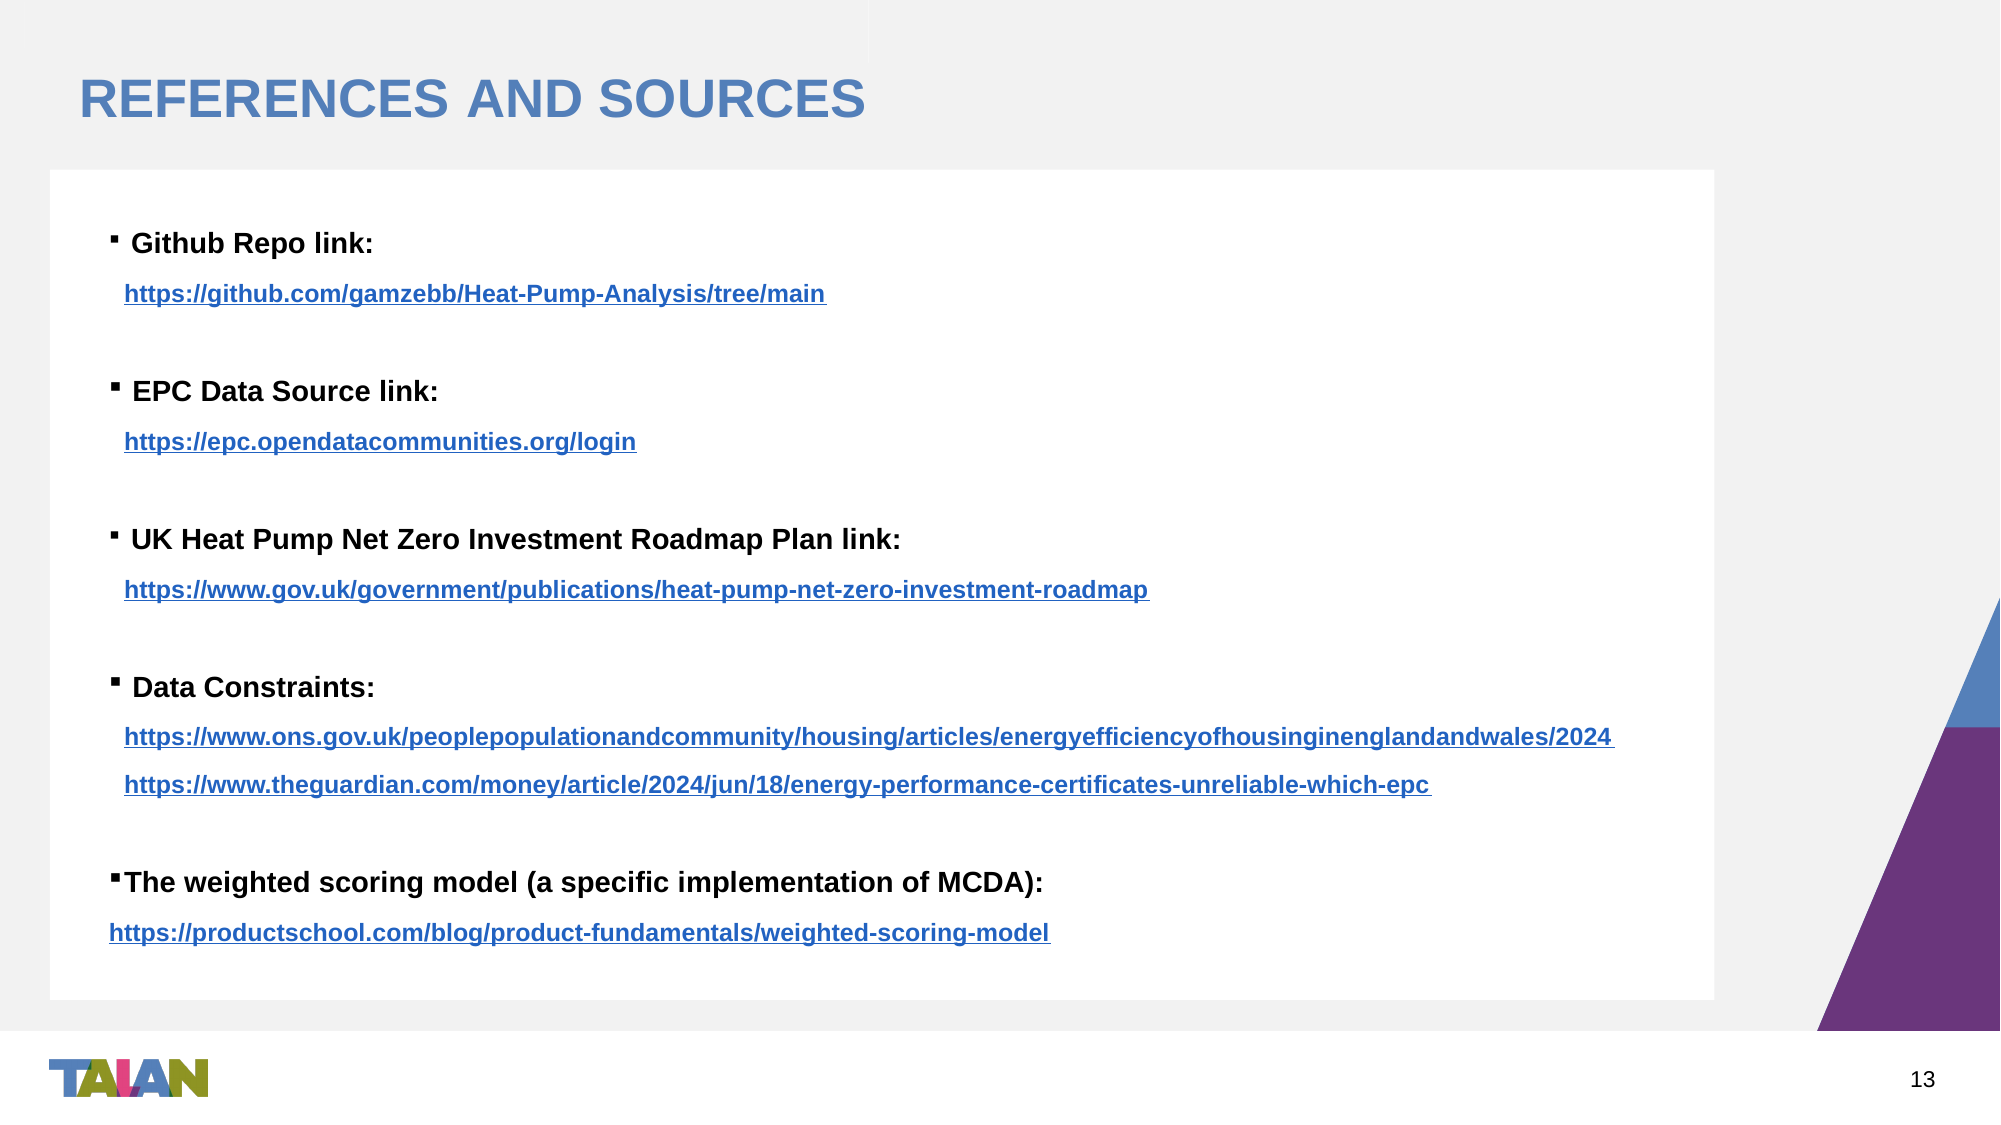

# References and Sources
 Github Repo link:
https://github.com/gamzebb/Heat-Pump-Analysis/tree/main

 EPC Data Source link:
https://epc.opendatacommunities.org/login

 UK Heat Pump Net Zero Investment Roadmap Plan link:
https://www.gov.uk/government/publications/heat-pump-net-zero-investment-roadmap

 Data Constraints:
https://www.ons.gov.uk/peoplepopulationandcommunity/housing/articles/energyefficiencyofhousinginenglandandwales/2024
https://www.theguardian.com/money/article/2024/jun/18/energy-performance-certificates-unreliable-which-epc

The weighted scoring model (a specific implementation of MCDA):
https://productschool.com/blog/product-fundamentals/weighted-scoring-model

13